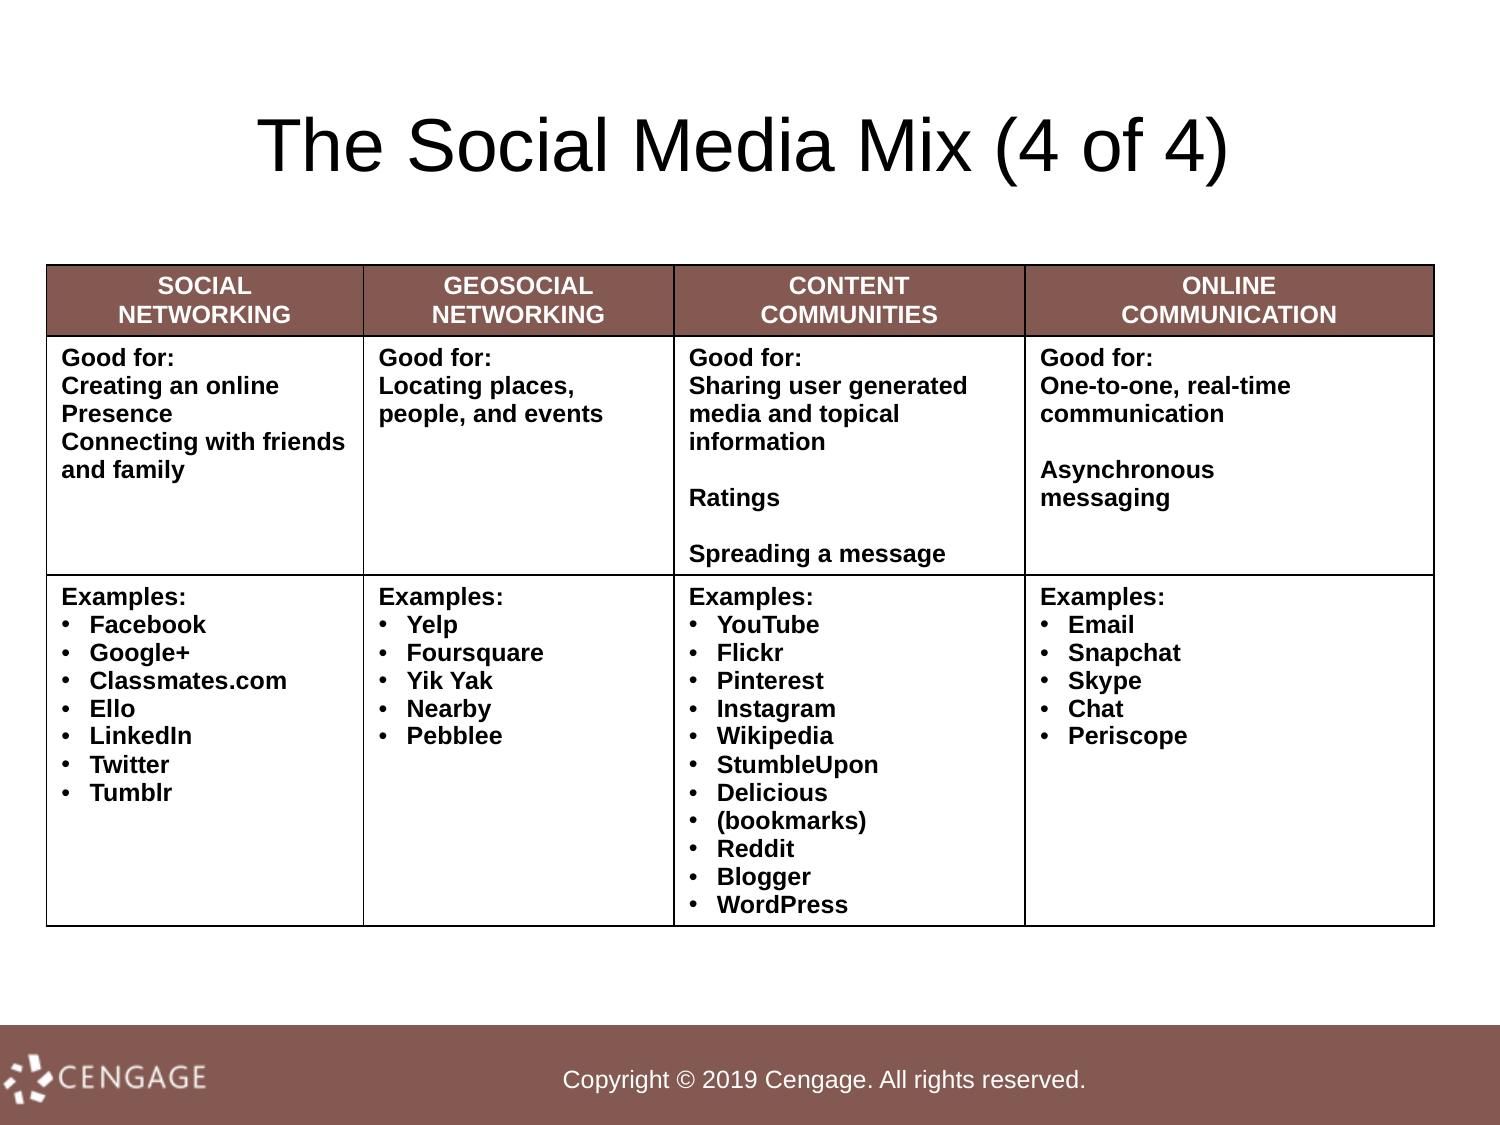

# The Social Media Mix (4 of 4)
| SOCIAL NETWORKING | GEOSOCIAL NETWORKING | CONTENT COMMUNITIES | ONLINE COMMUNICATION |
| --- | --- | --- | --- |
| Good for: Creating an online Presence Connecting with friends and family | Good for: Locating places, people, and events | Good for: Sharing user generated media and topical information Ratings Spreading a message | Good for: One-to-one, real-time communication Asynchronous messaging |
| Examples: Facebook Google+ Classmates.com Ello LinkedIn Twitter Tumblr | Examples: Yelp Foursquare Yik Yak Nearby Pebblee | Examples: YouTube Flickr Pinterest Instagram Wikipedia StumbleUpon Delicious (bookmarks) Reddit Blogger WordPress | Examples: Email Snapchat Skype Chat Periscope |